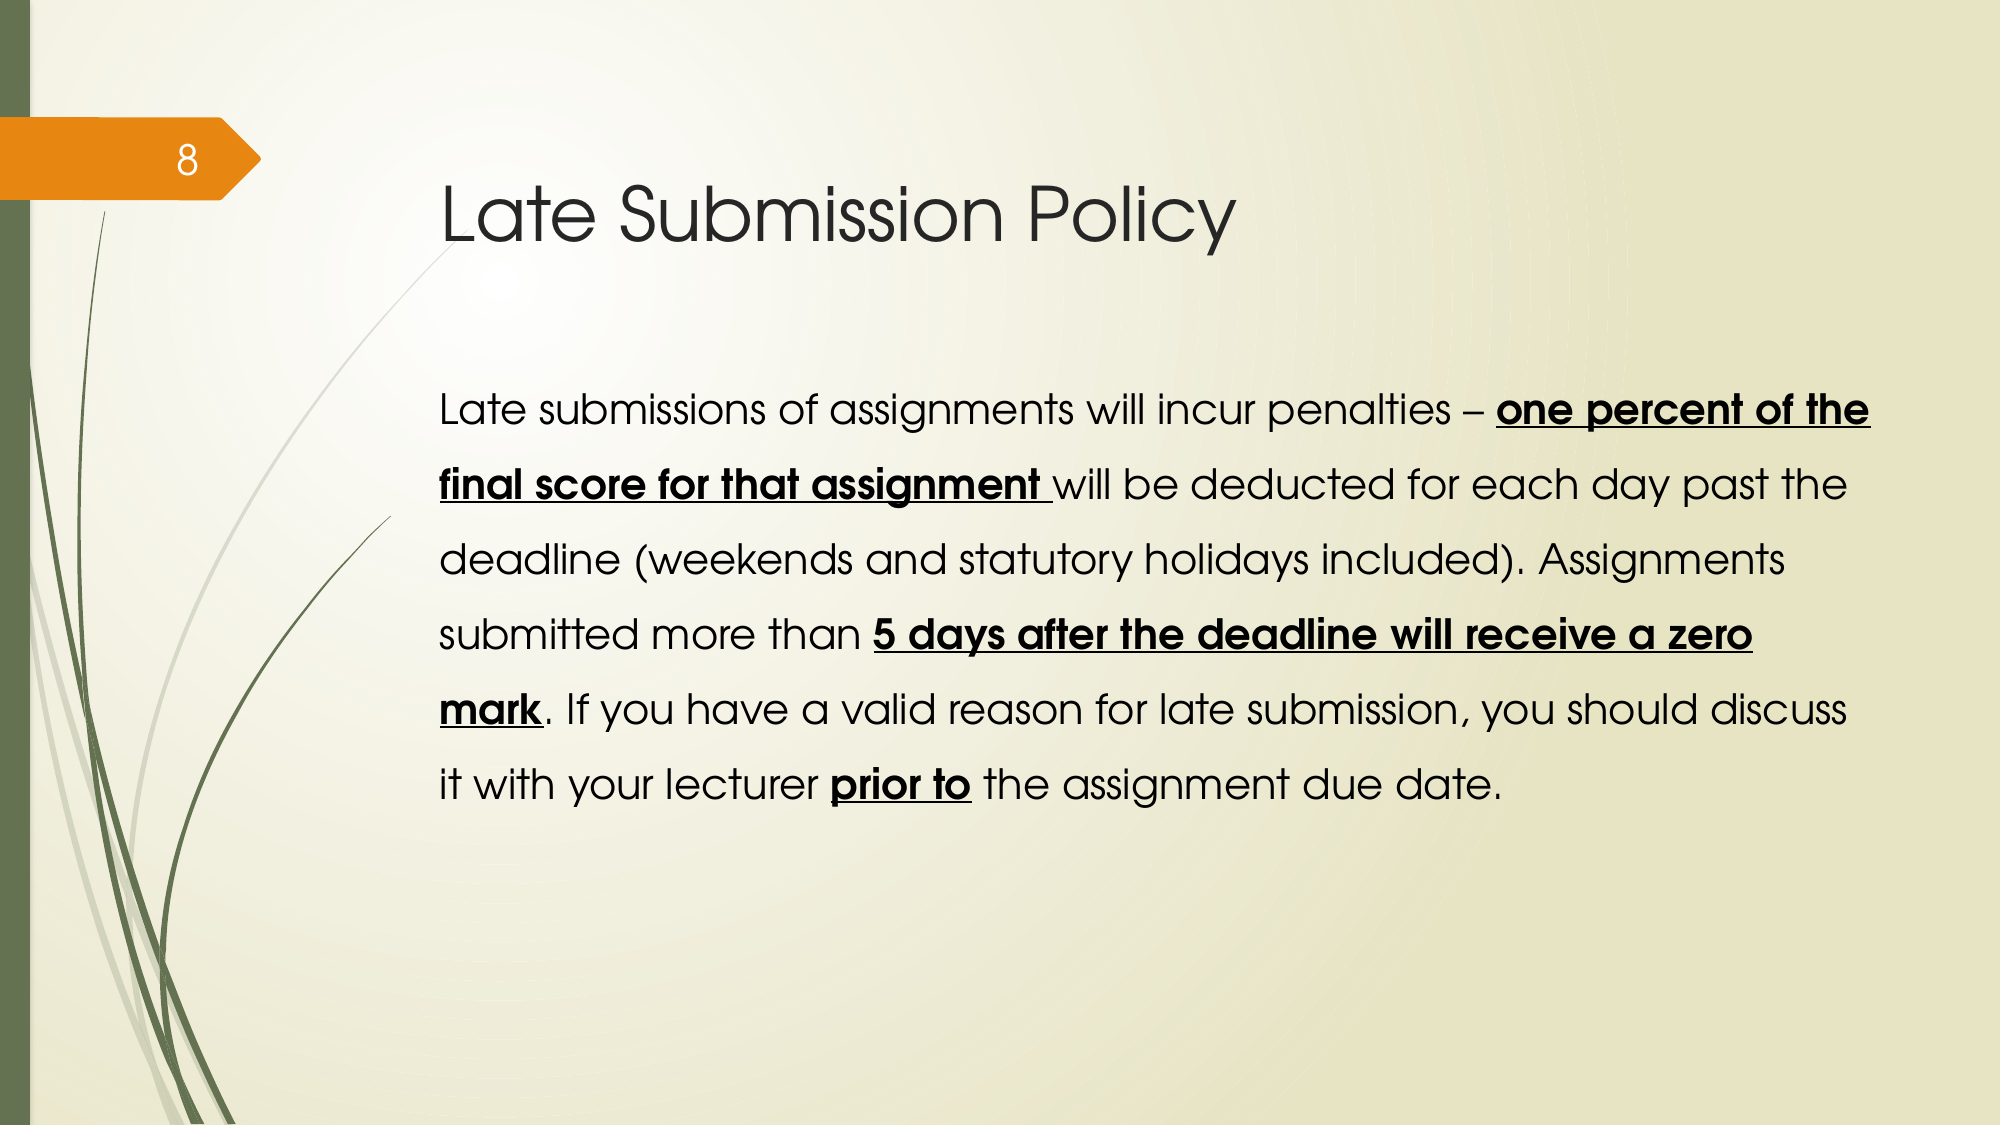

8
# Late Submission Policy
Late submissions of assignments will incur penalties – one percent of the final score for that assignment will be deducted for each day past the deadline (weekends and statutory holidays included). Assignments submitted more than 5 days after the deadline will receive a zero mark. If you have a valid reason for late submission, you should discuss it with your lecturer prior to the assignment due date.